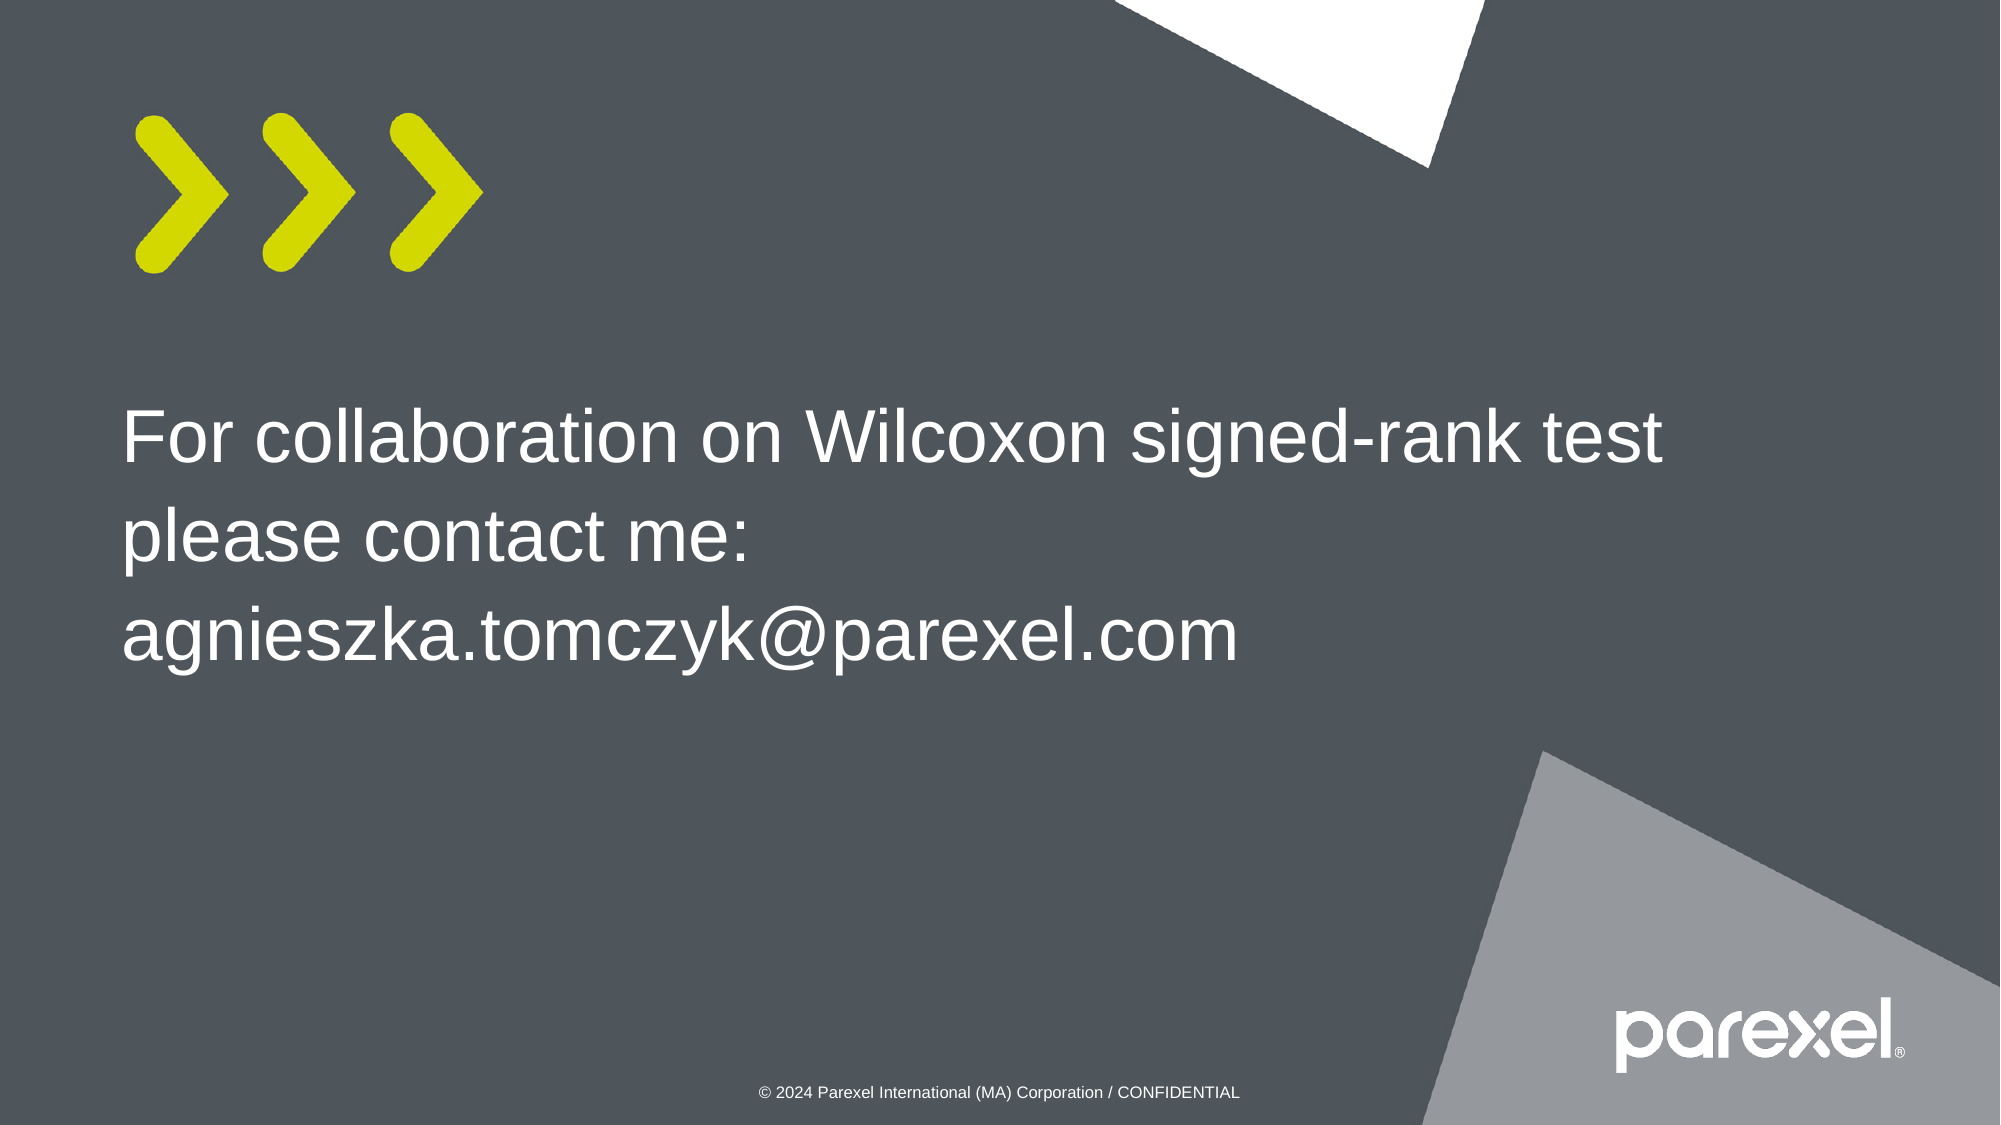

For collaboration on Wilcoxon signed-rank test please contact me:
agnieszka.tomczyk@parexel.com